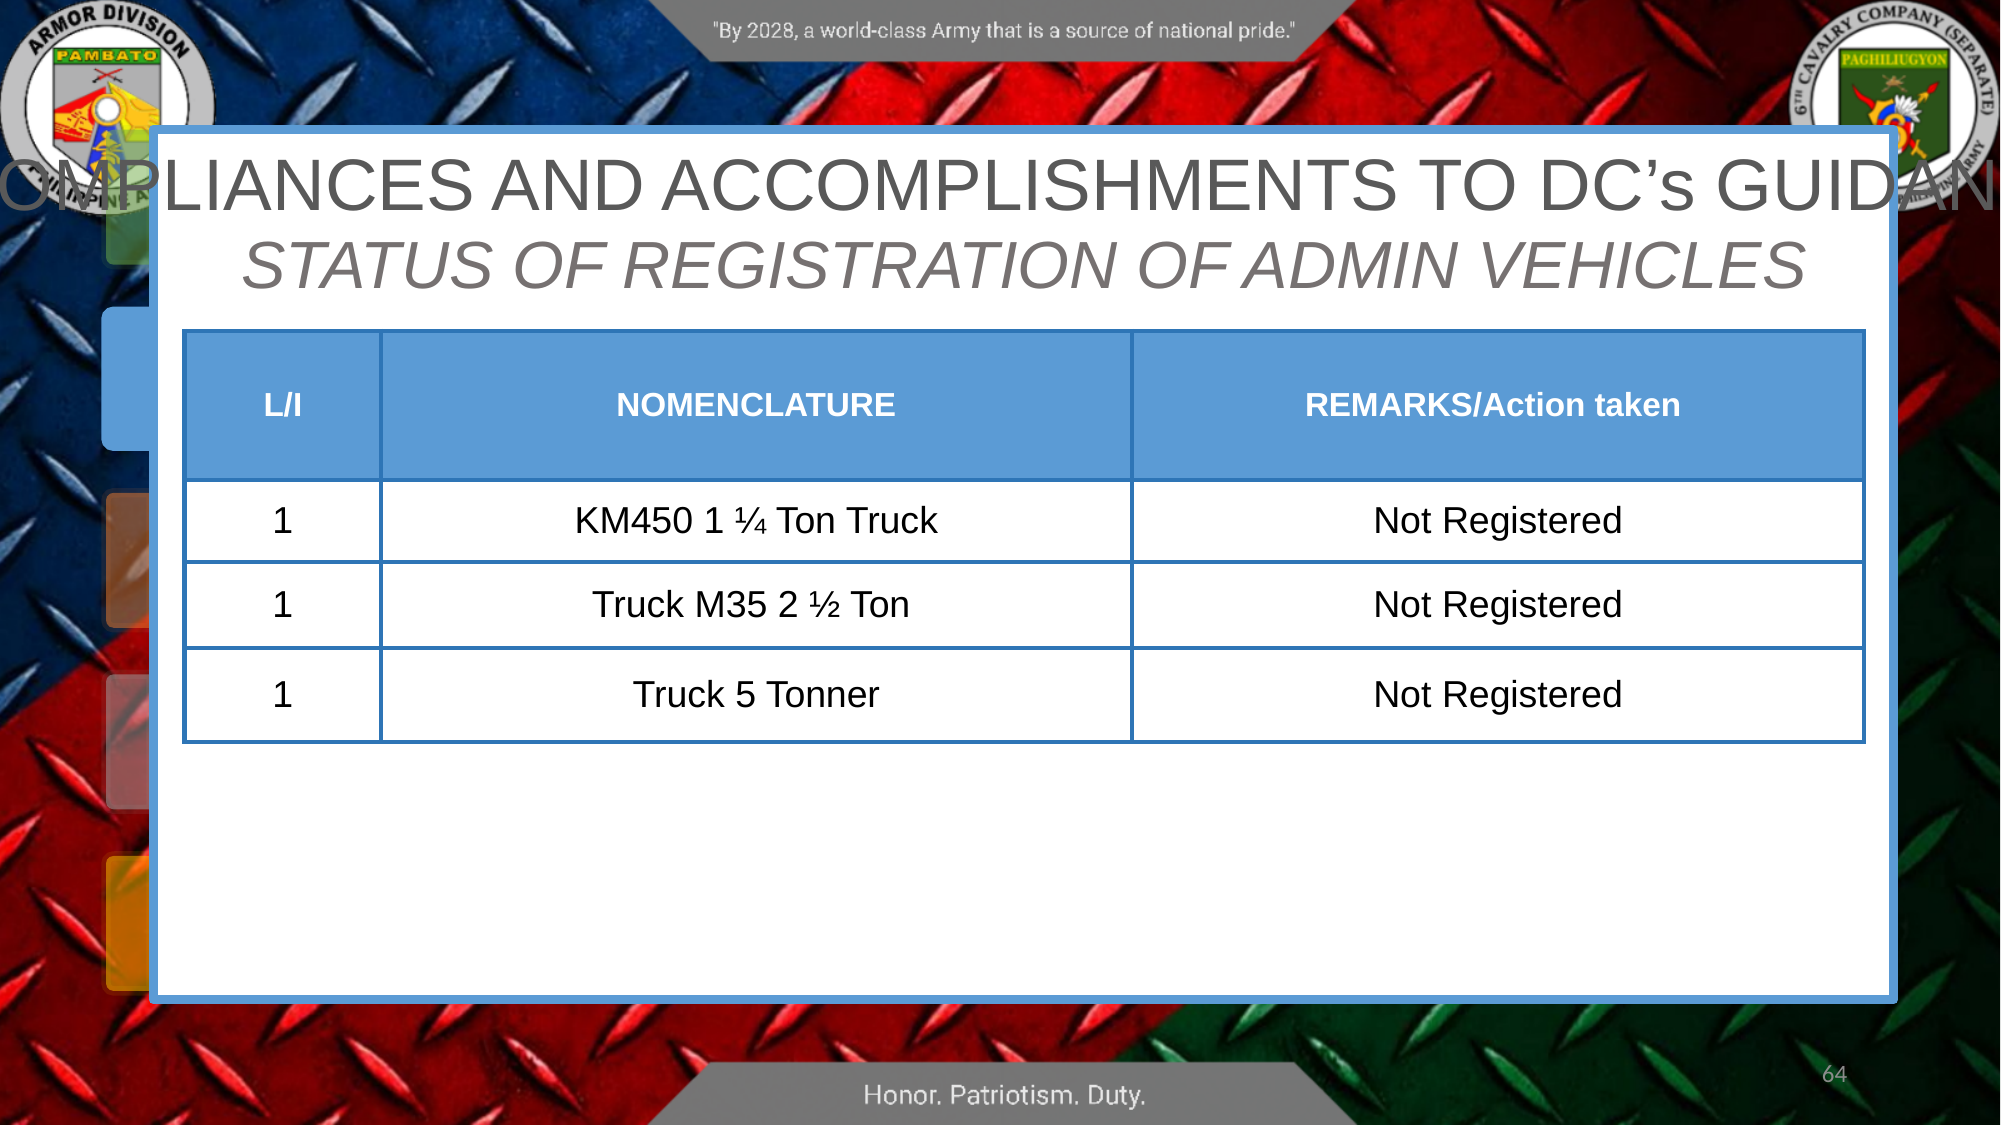

COMPLIANCES AND ACCOMPLISHMENTS TO DC’s GUIDANCE

STATUS OF REGISTRATION OF ADMIN VEHICLES
| L/I | NOMENCLATURE | REMARKS/Action taken |
| --- | --- | --- |
| 1 | KM450 1 ¼ Ton Truck | Not Registered |
| 1 | Truck M35 2 ½ Ton | Not Registered |
| 1 | Truck 5 Tonner | Not Registered |

64